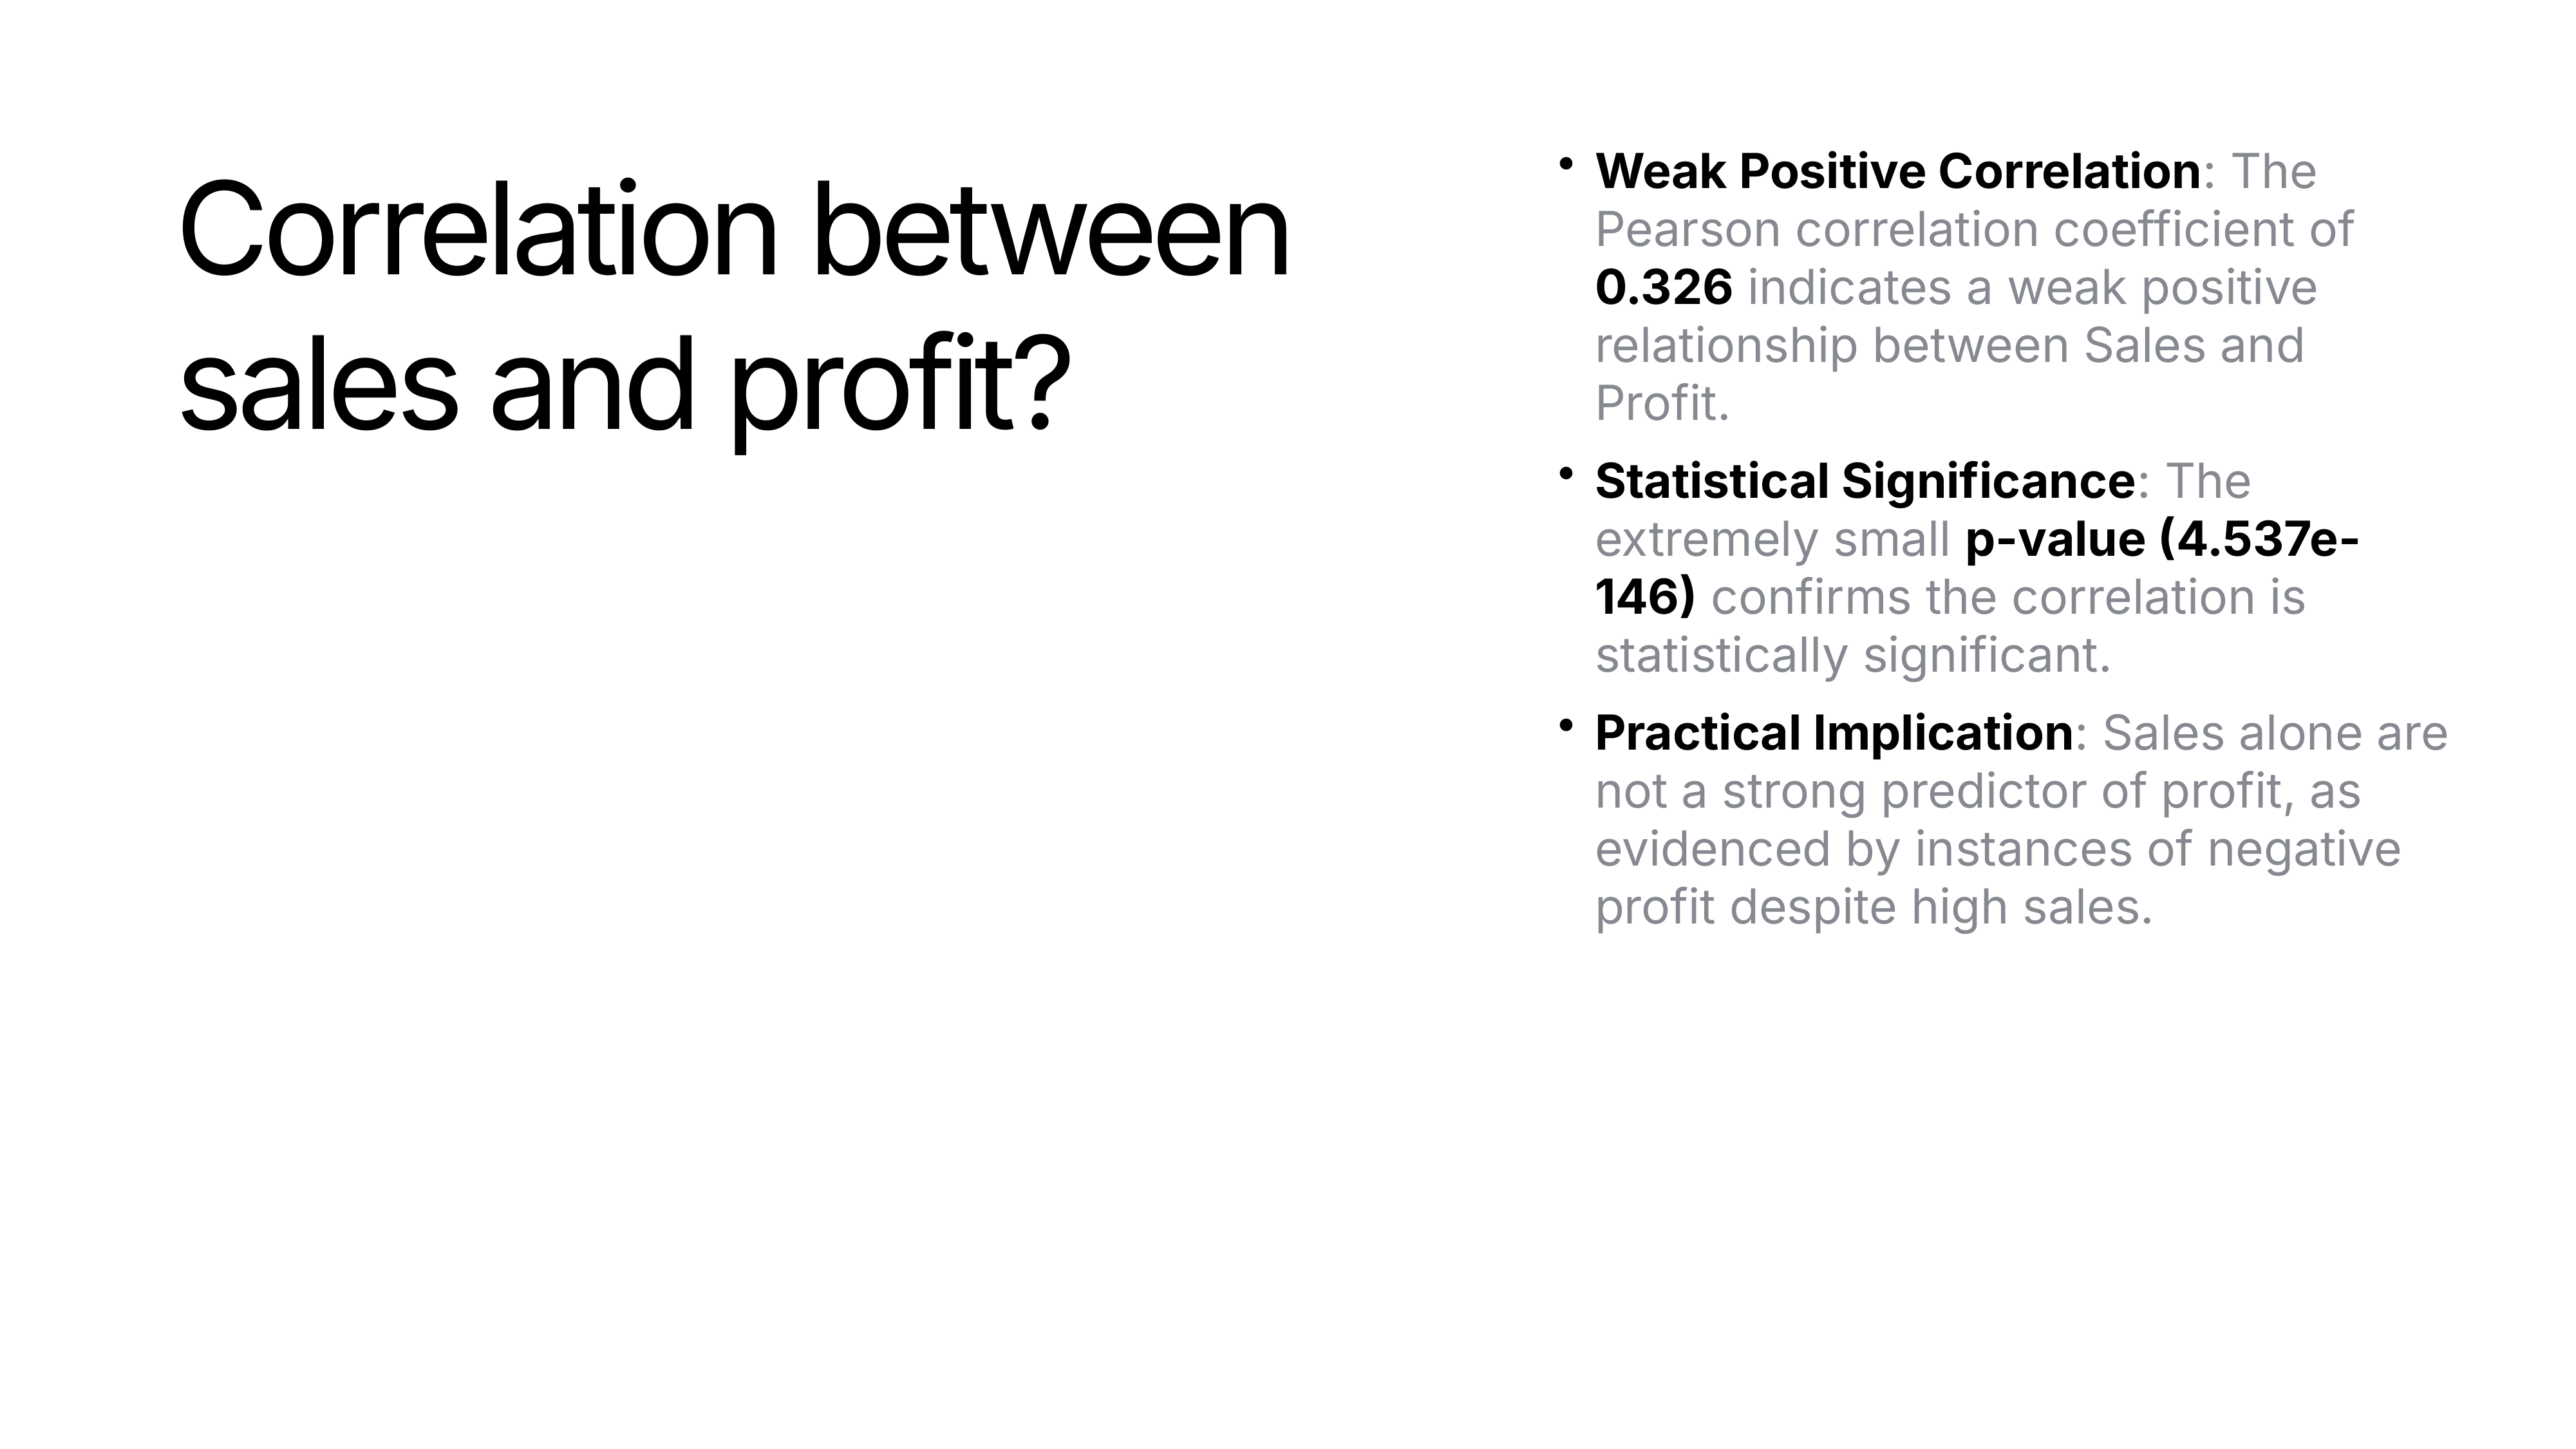

Weak Positive Correlation: The Pearson correlation coefficient of 0.326 indicates a weak positive relationship between Sales and Profit.
Statistical Significance: The extremely small p-value (4.537e-146) confirms the correlation is statistically significant.
Practical Implication: Sales alone are not a strong predictor of profit, as evidenced by instances of negative profit despite high sales.
Correlation between sales and profit?